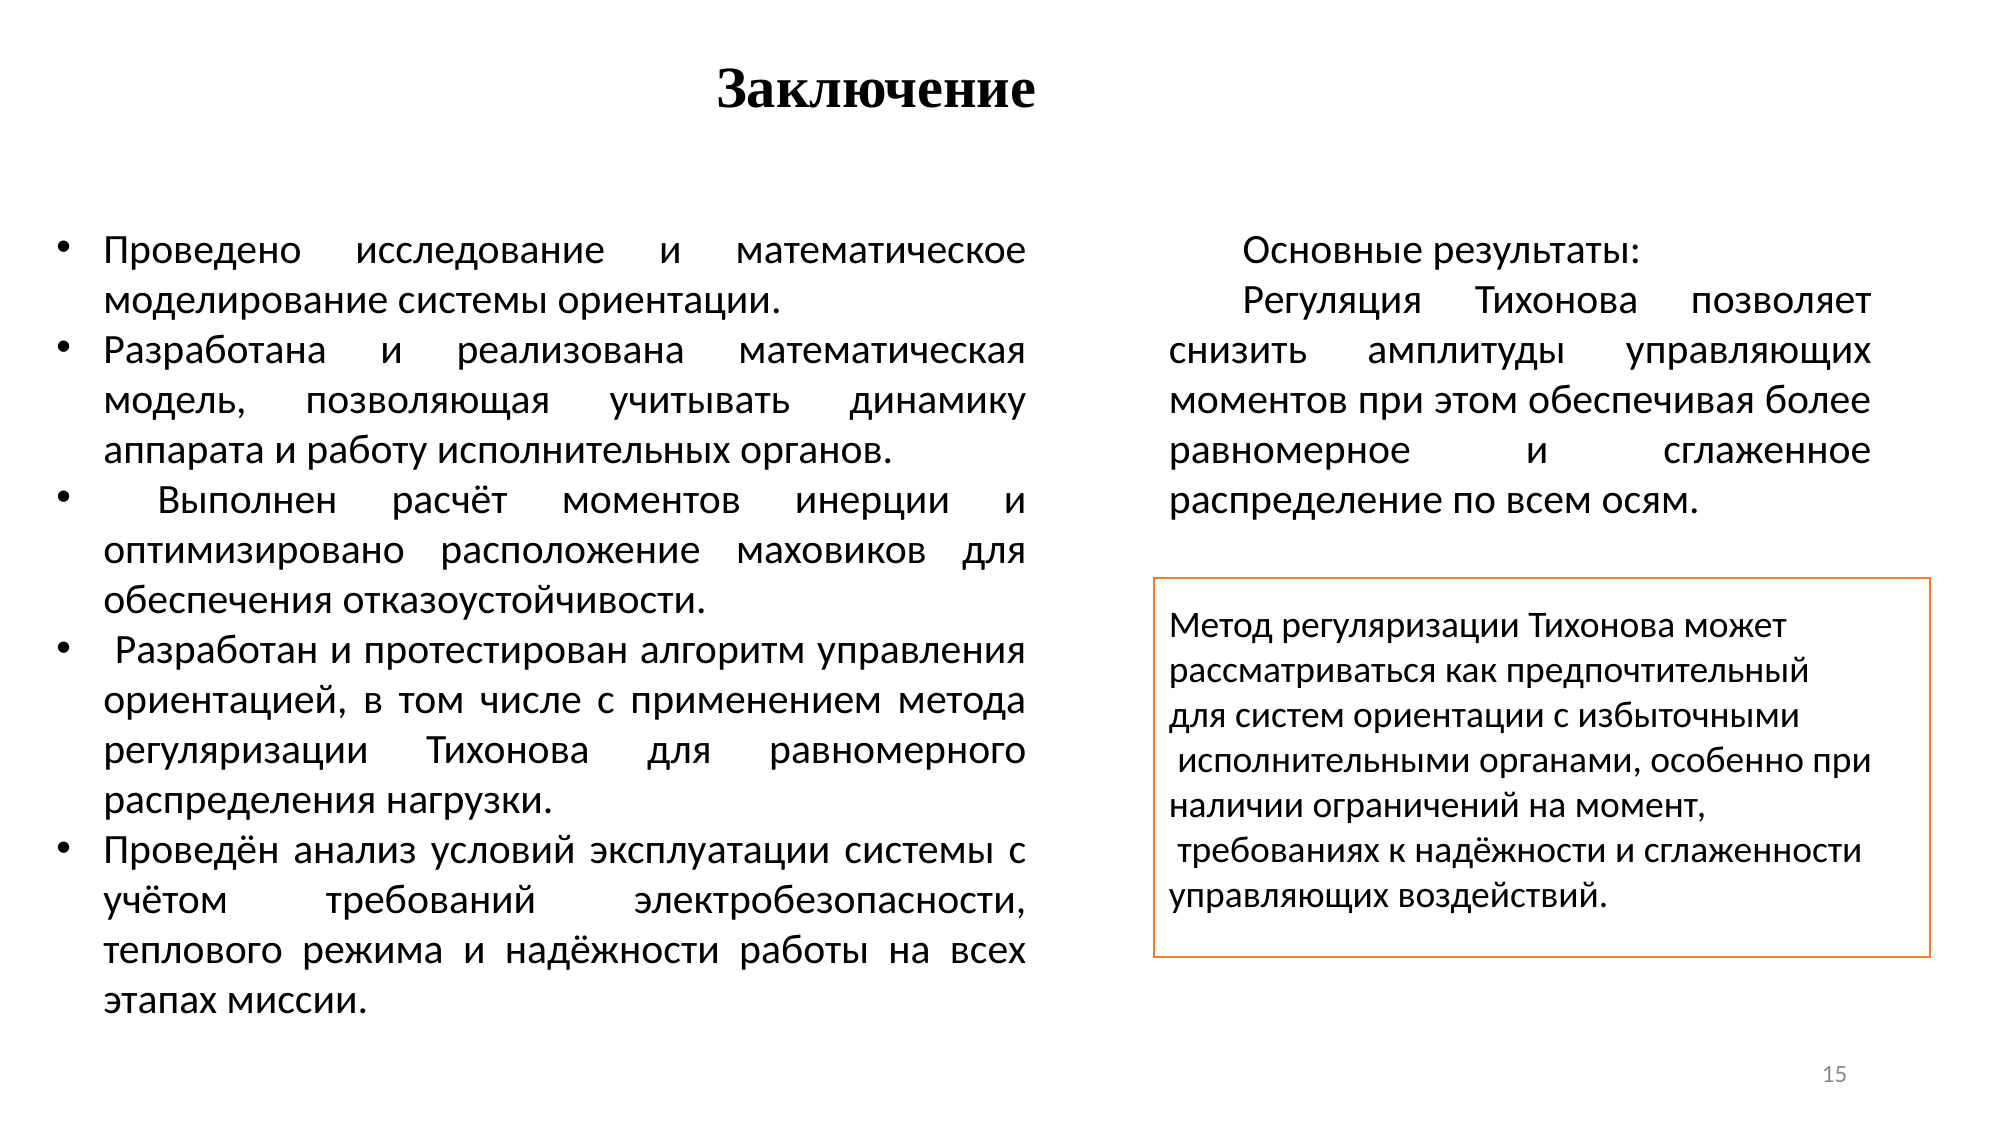

Заключение
Проведено исследование и математическое моделирование системы ориентации.
Разработана и реализована математическая модель, позволяющая учитывать динамику аппарата и работу исполнительных органов.
 Выполнен расчёт моментов инерции и оптимизировано расположение маховиков для обеспечения отказоустойчивости.
 Разработан и протестирован алгоритм управления ориентацией, в том числе с применением метода регуляризации Тихонова для равномерного распределения нагрузки.
Проведён анализ условий эксплуатации системы с учётом требований электробезопасности, теплового режима и надёжности работы на всех этапах миссии.
Основные результаты:
Регуляция Тихонова позволяет снизить амплитуды управляющих моментов при этом обеспечивая более равномерное и сглаженное распределение по всем осям.

Метод регуляризации Тихонова может рассматриваться как предпочтительный
для систем ориентации с избыточными
 исполнительными органами, особенно при наличии ограничений на момент,
 требованиях к надёжности и сглаженности управляющих воздействий.

15